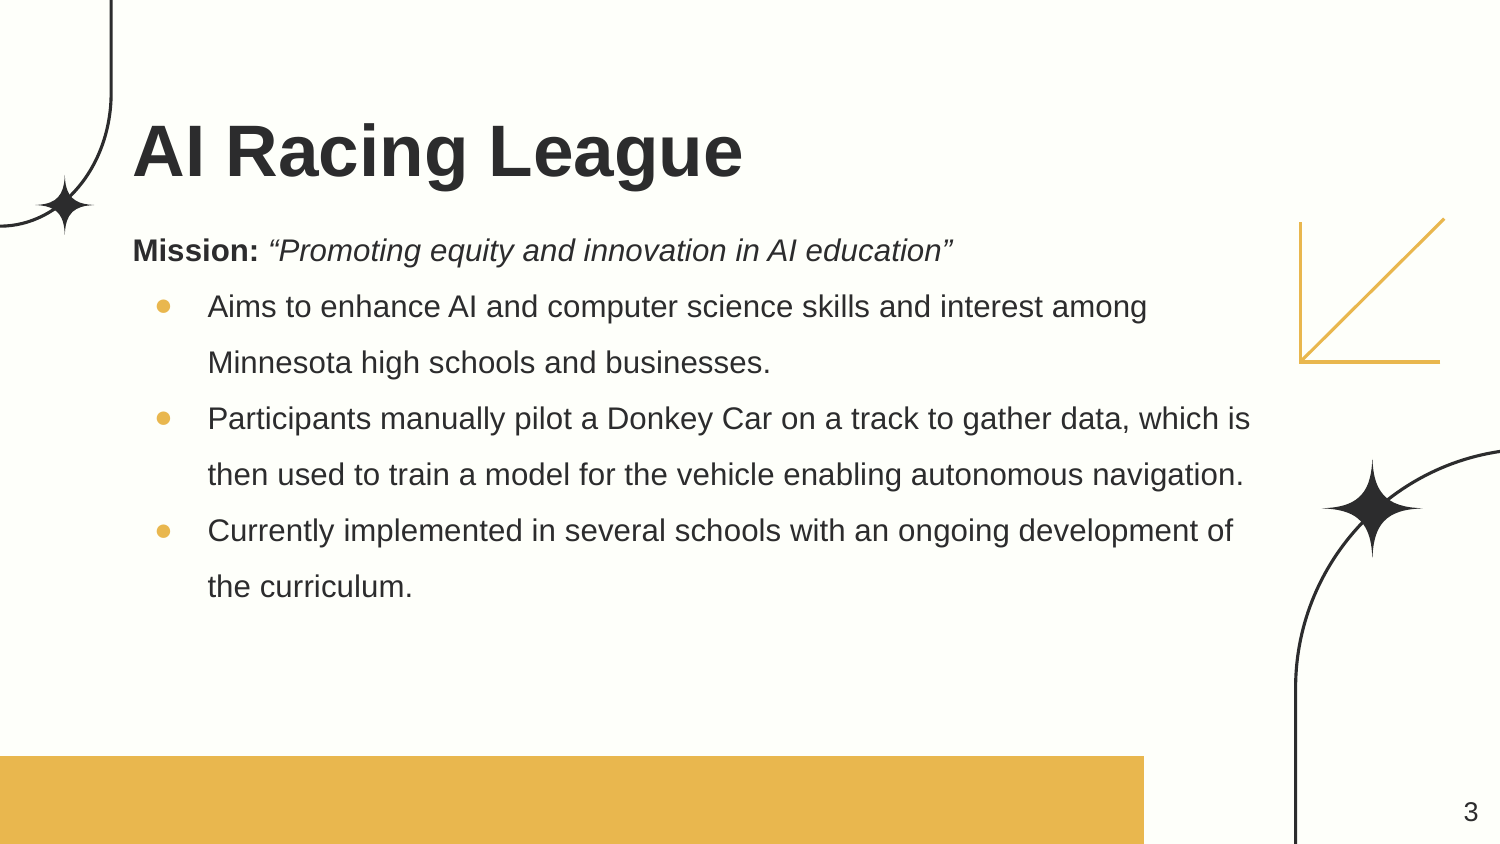

# AI Racing League
Mission: “Promoting equity and innovation in AI education”
Aims to enhance AI and computer science skills and interest among Minnesota high schools and businesses.
Participants manually pilot a Donkey Car on a track to gather data, which is then used to train a model for the vehicle enabling autonomous navigation.
Currently implemented in several schools with an ongoing development of the curriculum.
3